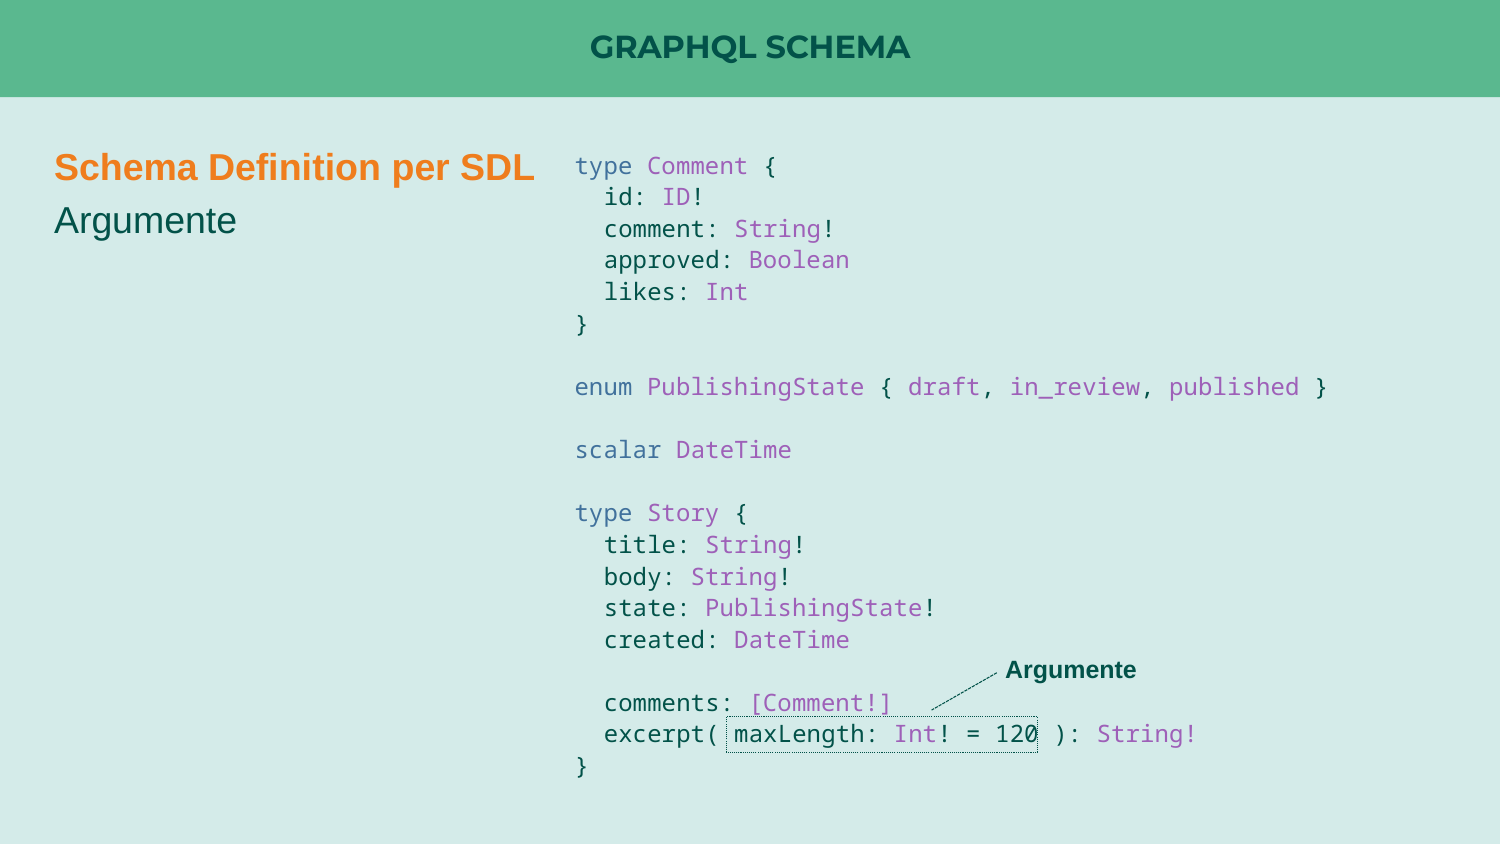

# GraphQL Schema
Schema Definition per SDL
Argumente
type Comment {
  id: ID!
  comment: String!
  approved: Boolean
  likes: Int
}

enum PublishingState { draft, in_review, published }

scalar DateTime

type Story {
  title: String!
  body: String!
  state: PublishingState!
  created: DateTime

  comments: [Comment!]
  excerpt( maxLength: Int! = 120 ): String!
}

Argumente